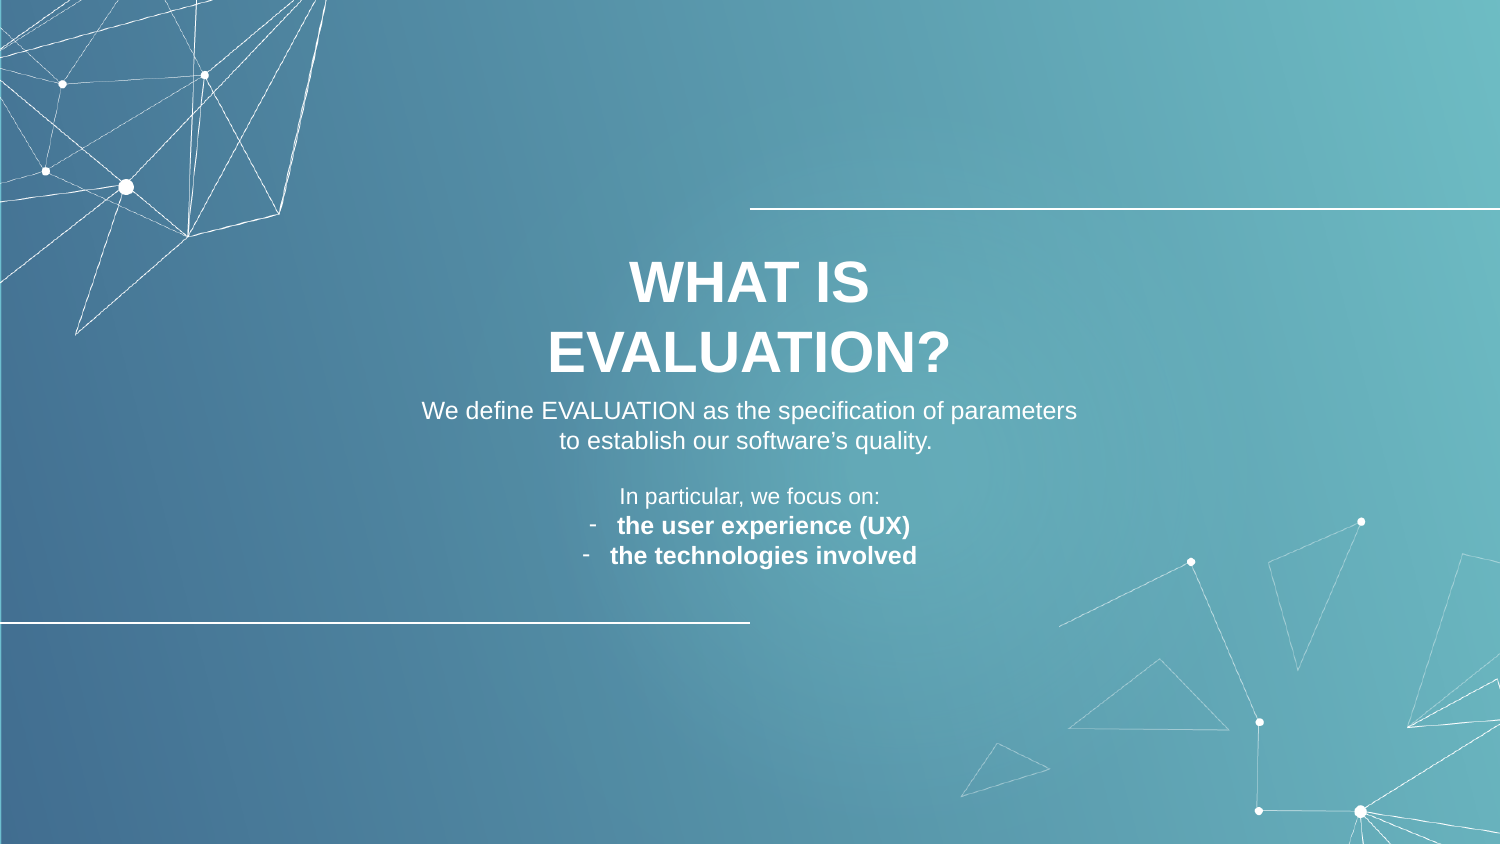

# WHAT IS EVALUATION?
We define EVALUATION as the specification of parameters to establish our software’s quality.

In particular, we focus on:
the user experience (UX)
the technologies involved